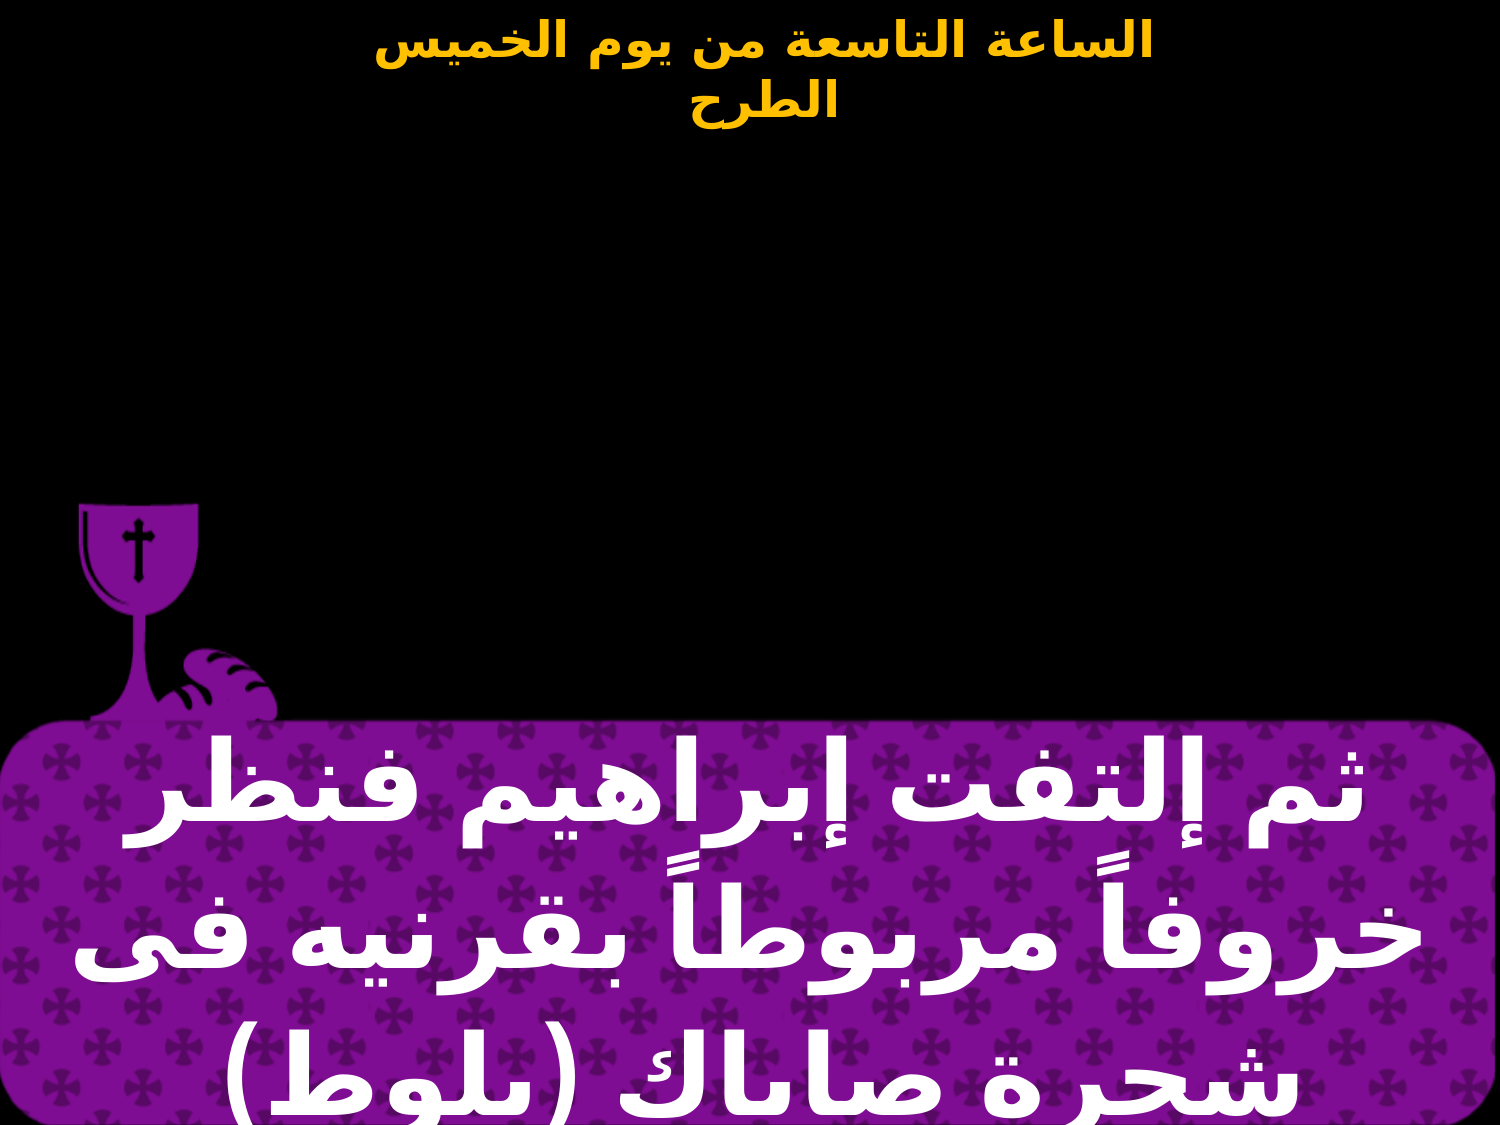

| ثم إلتفت إبراهيم فنظر خروفاً مربوطاً بقرنيه فى شجرة صاباك (بلوط) |
| --- |